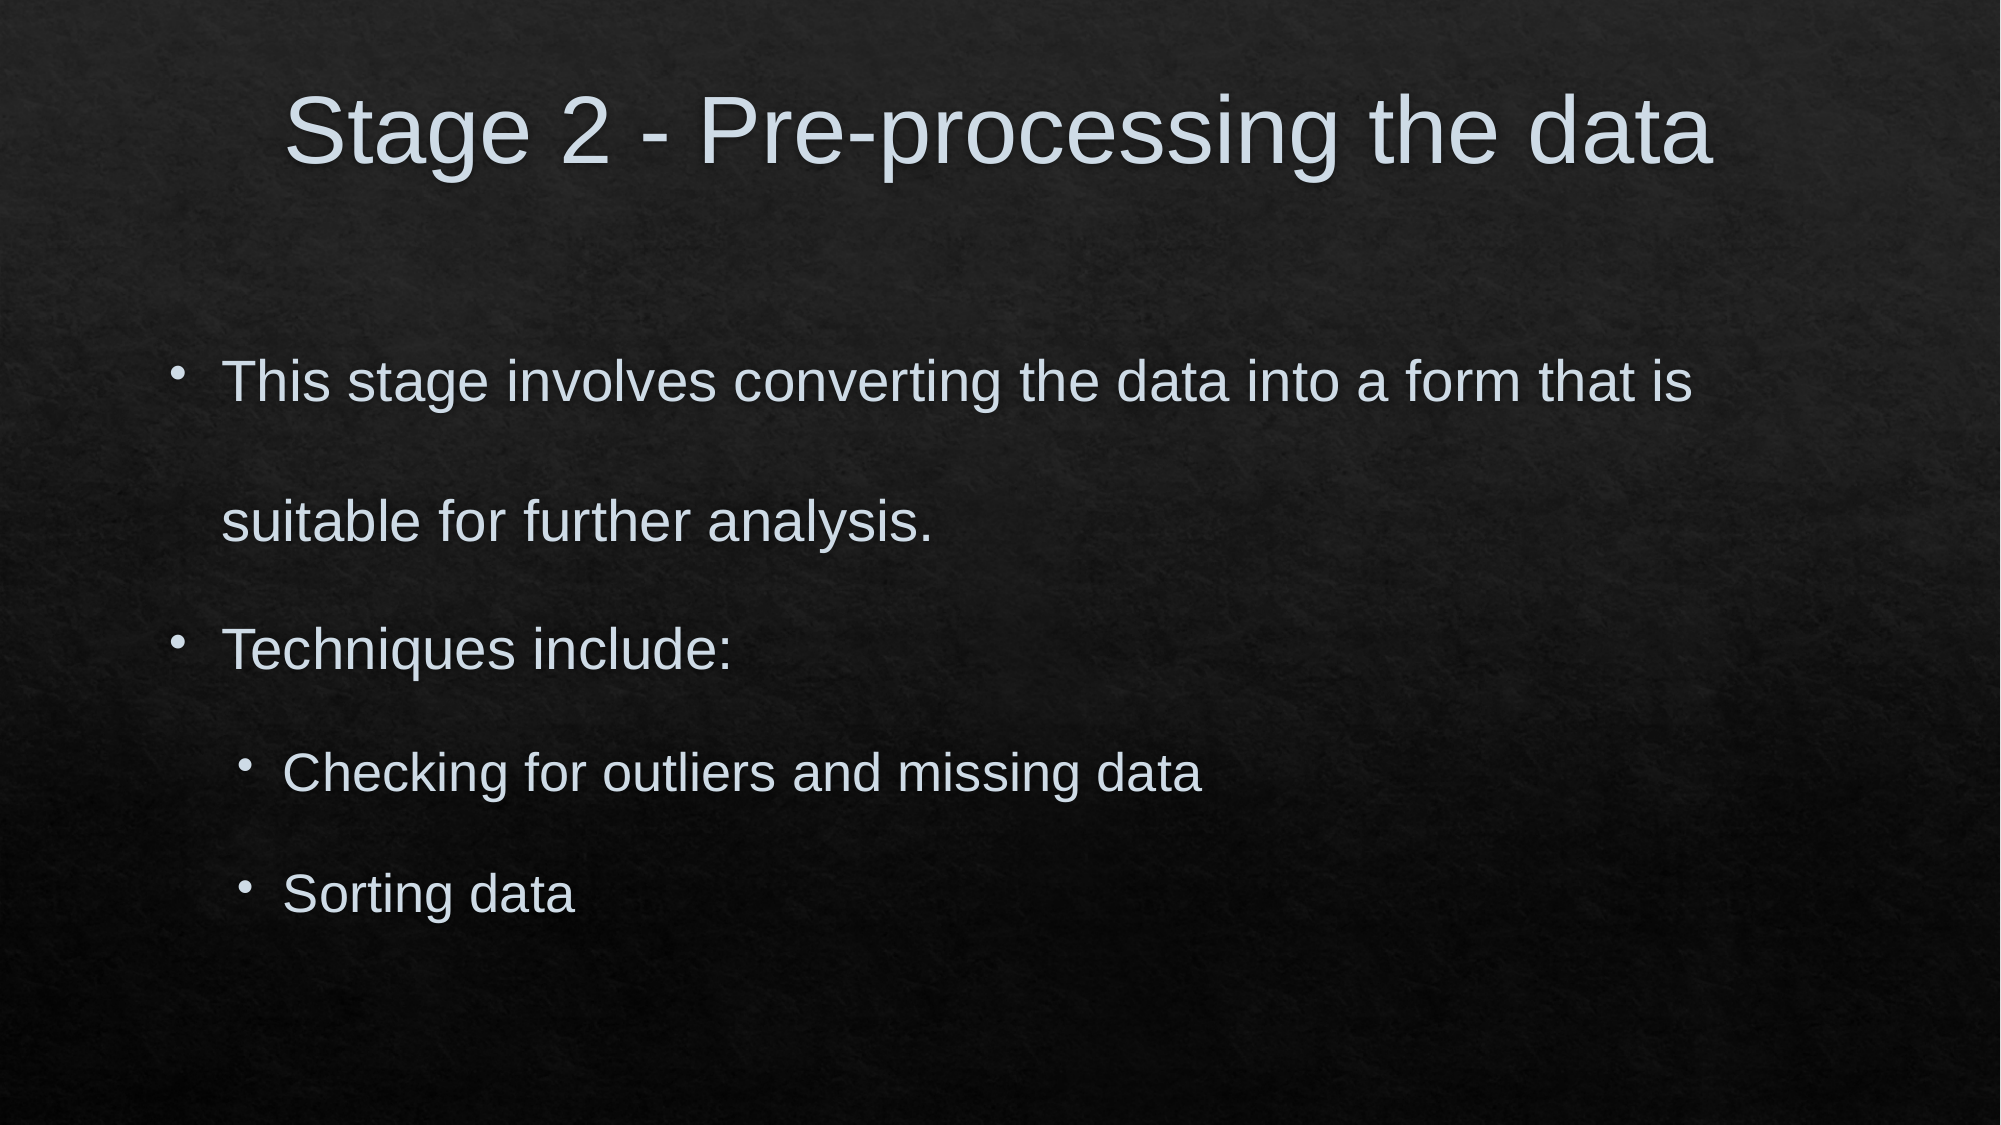

# Stage 2 - Pre-processing the data
This stage involves converting the data into a form that is suitable for further analysis.
Techniques include:
Checking for outliers and missing data
Sorting data